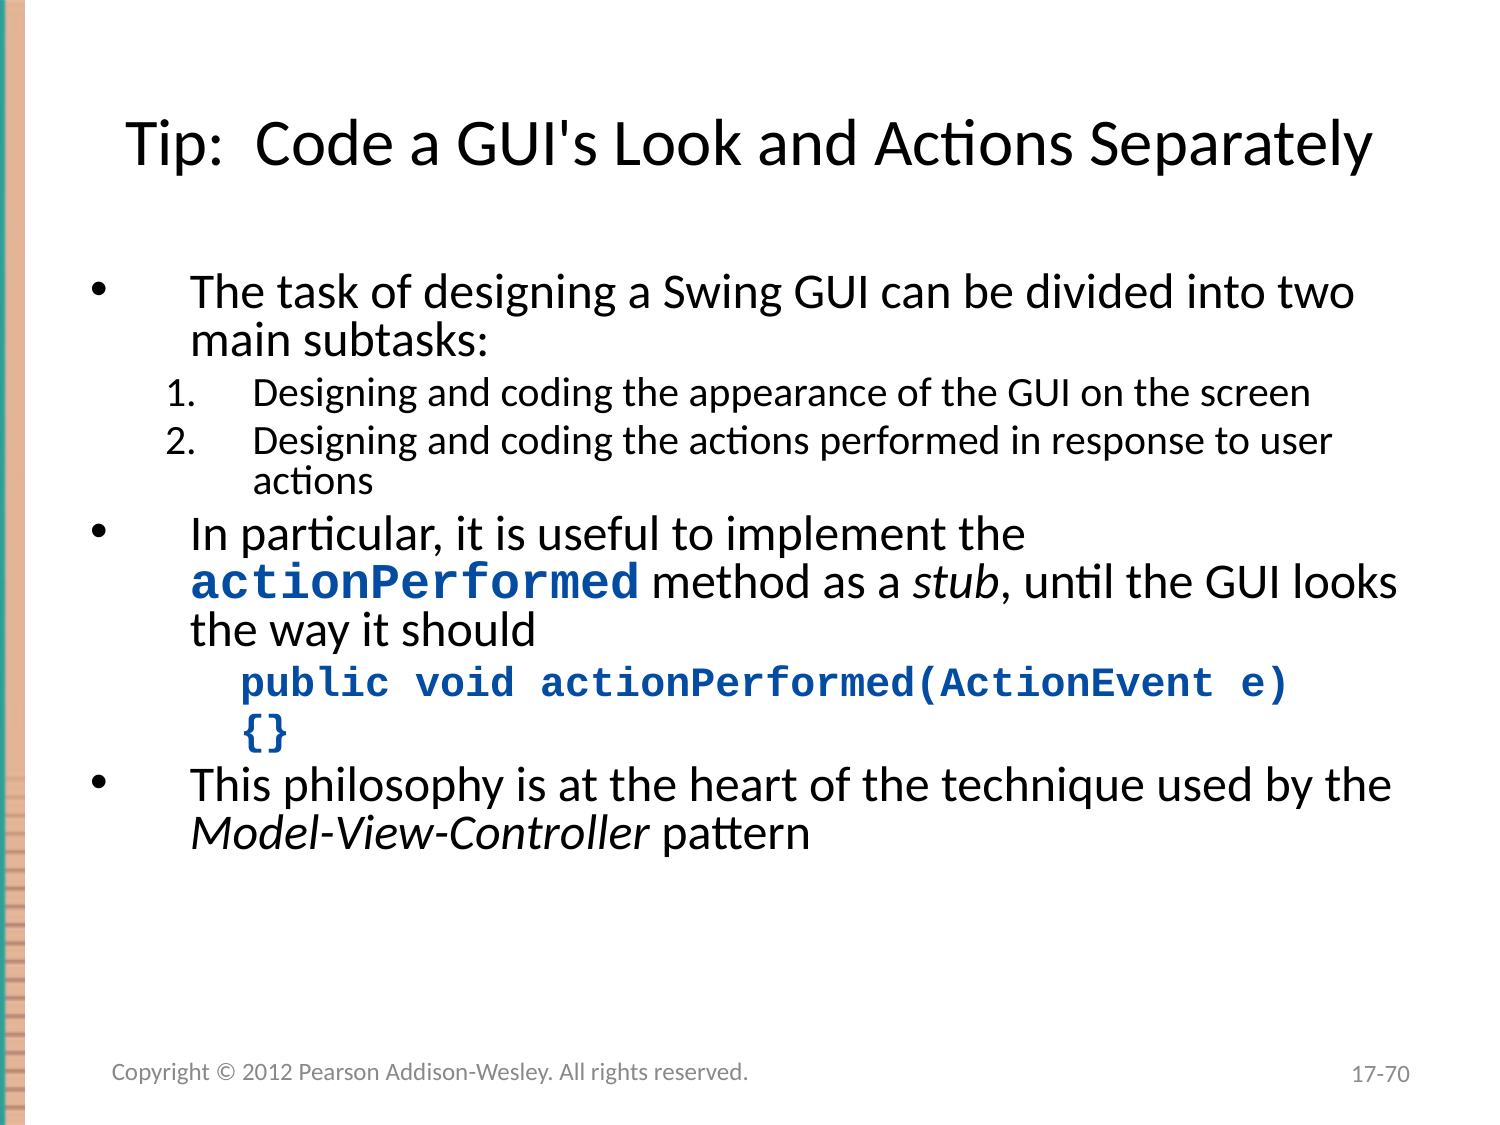

# Tip:  Code a GUI's Look and Actions Separately
The task of designing a Swing GUI can be divided into two main subtasks:
Designing and coding the appearance of the GUI on the screen
Designing and coding the actions performed in response to user actions
In particular, it is useful to implement the actionPerformed method as a stub, until the GUI looks the way it should
public void actionPerformed(ActionEvent e)
{}
This philosophy is at the heart of the technique used by the Model-View-Controller pattern
Copyright © 2012 Pearson Addison-Wesley. All rights reserved.
17-70